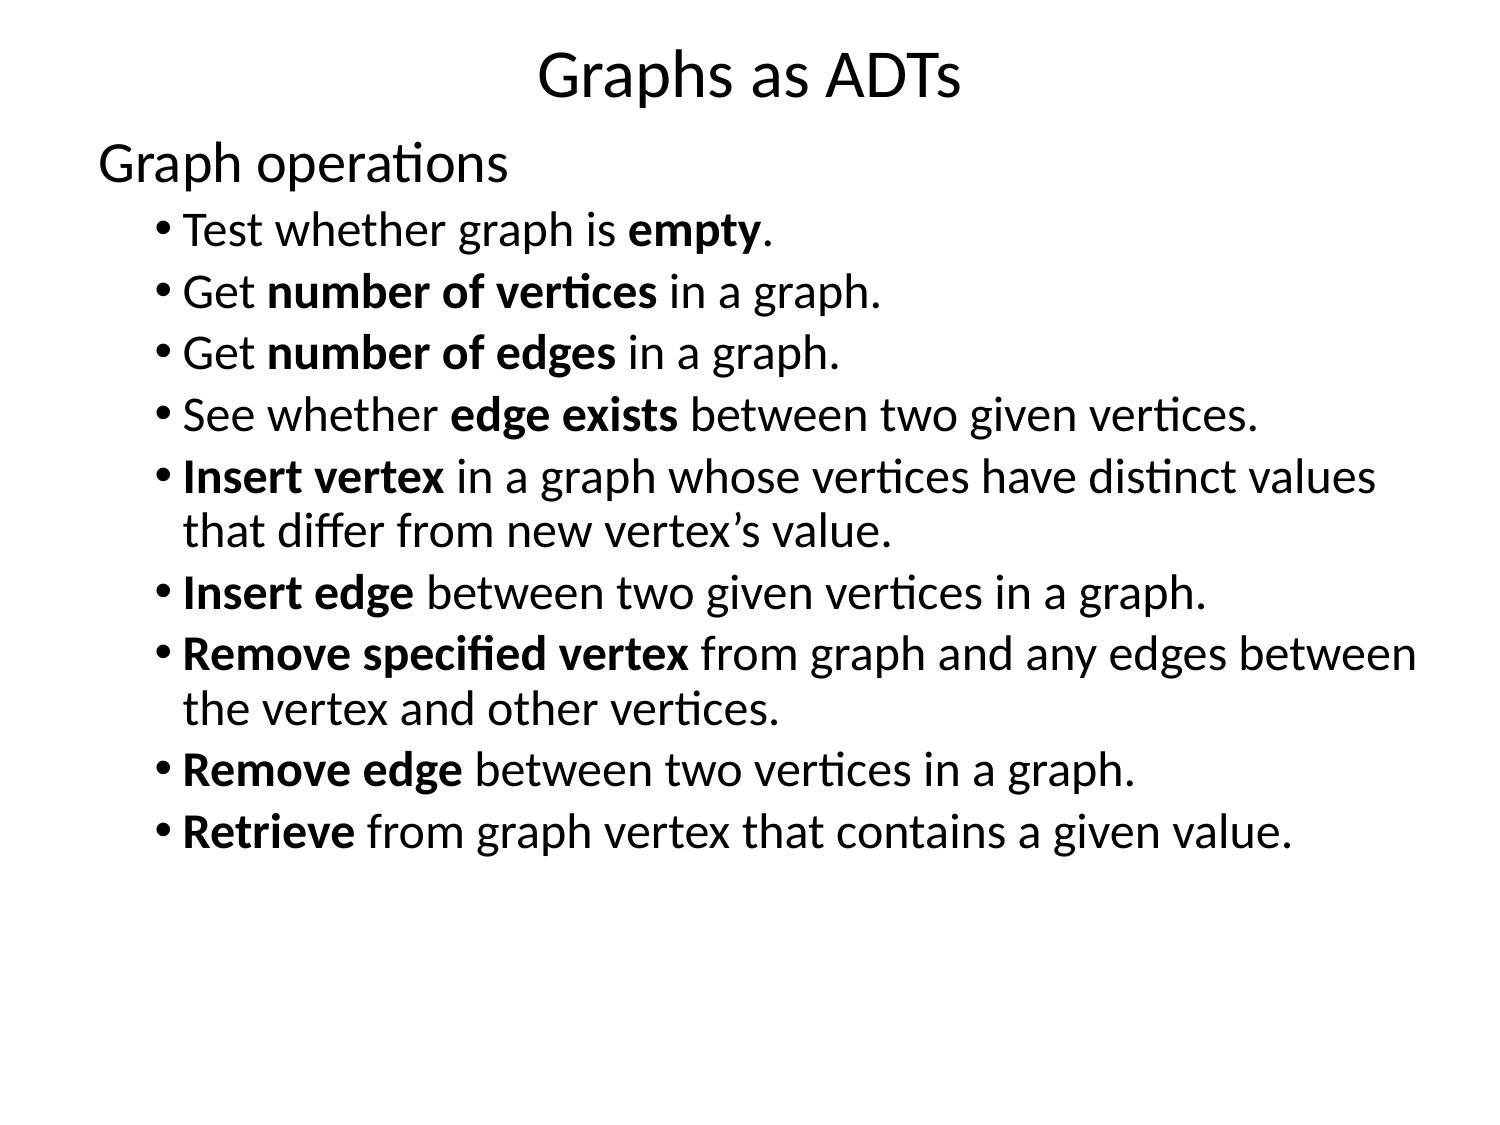

# Graphs as ADTs
Graph operations
Test whether graph is empty.
Get number of vertices in a graph.
Get number of edges in a graph.
See whether edge exists between two given vertices.
Insert vertex in a graph whose vertices have distinct values that differ from new vertex’s value.
Insert edge between two given vertices in a graph.
Remove specified vertex from graph and any edges between the vertex and other vertices.
Remove edge between two vertices in a graph.
Retrieve from graph vertex that contains a given value.